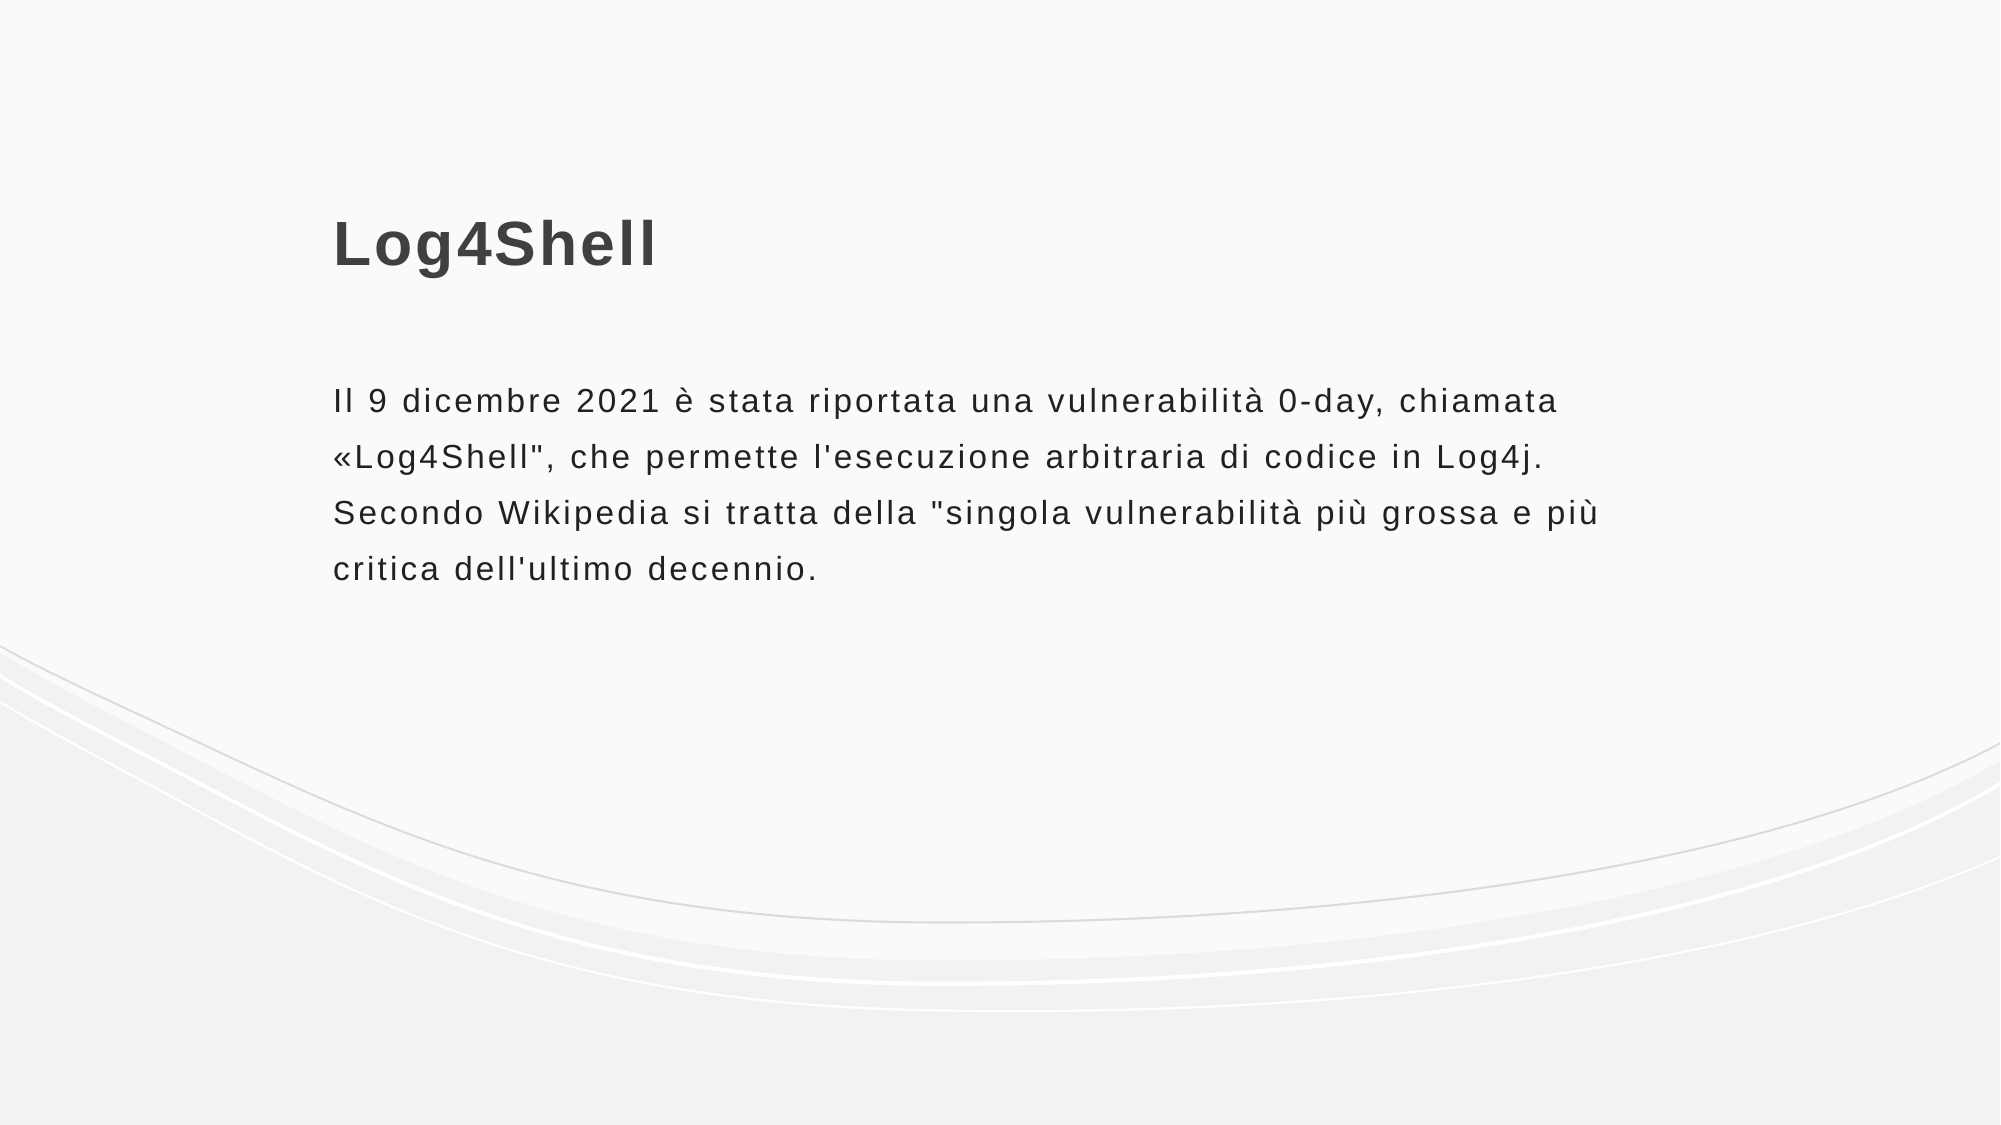

# Log4Shell
Il 9 dicembre 2021 è stata riportata una vulnerabilità 0-day, chiamata «Log4Shell", che permette l'esecuzione arbitraria di codice in Log4j. Secondo Wikipedia si tratta della "singola vulnerabilità più grossa e più critica dell'ultimo decennio.